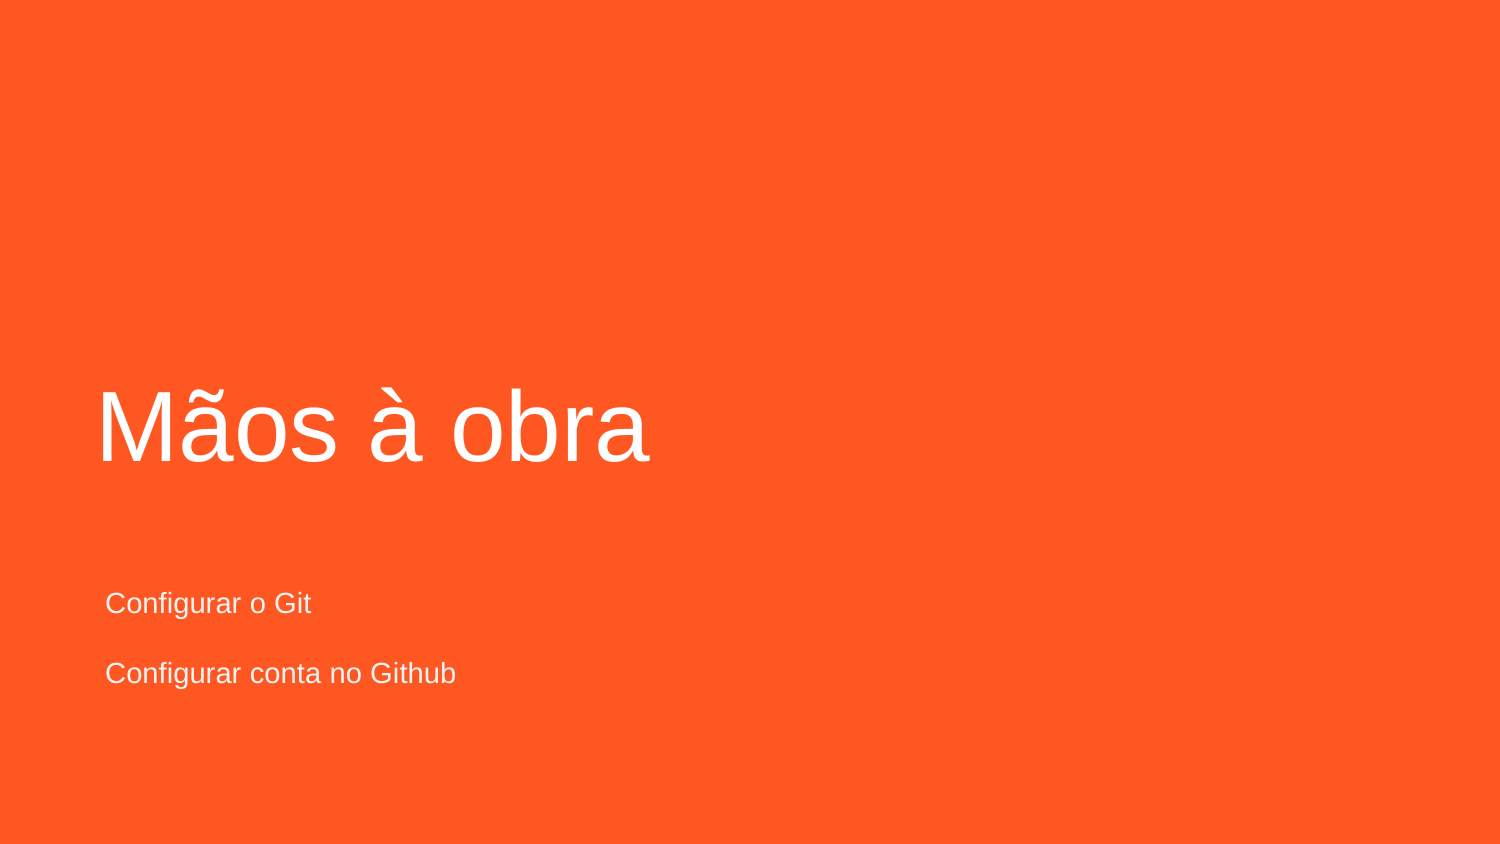

# Mãos à obra
Configurar o Git

Configurar conta no Github